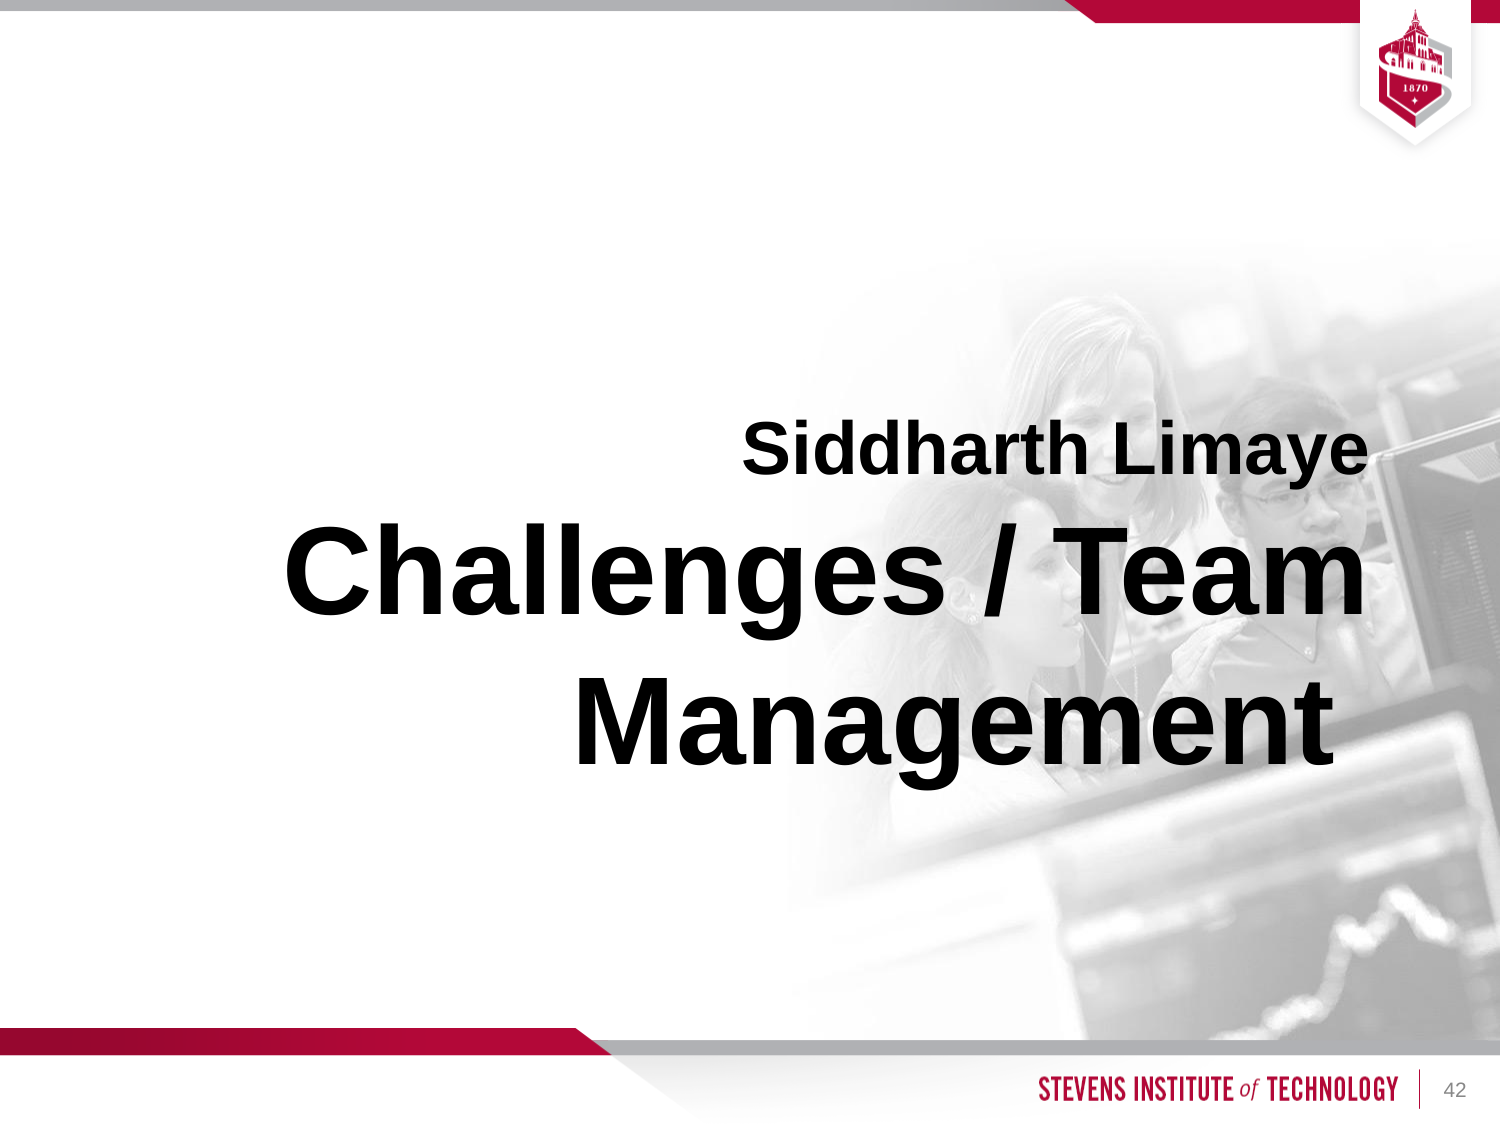

# Siddharth Limaye
Challenges / Team Management
42